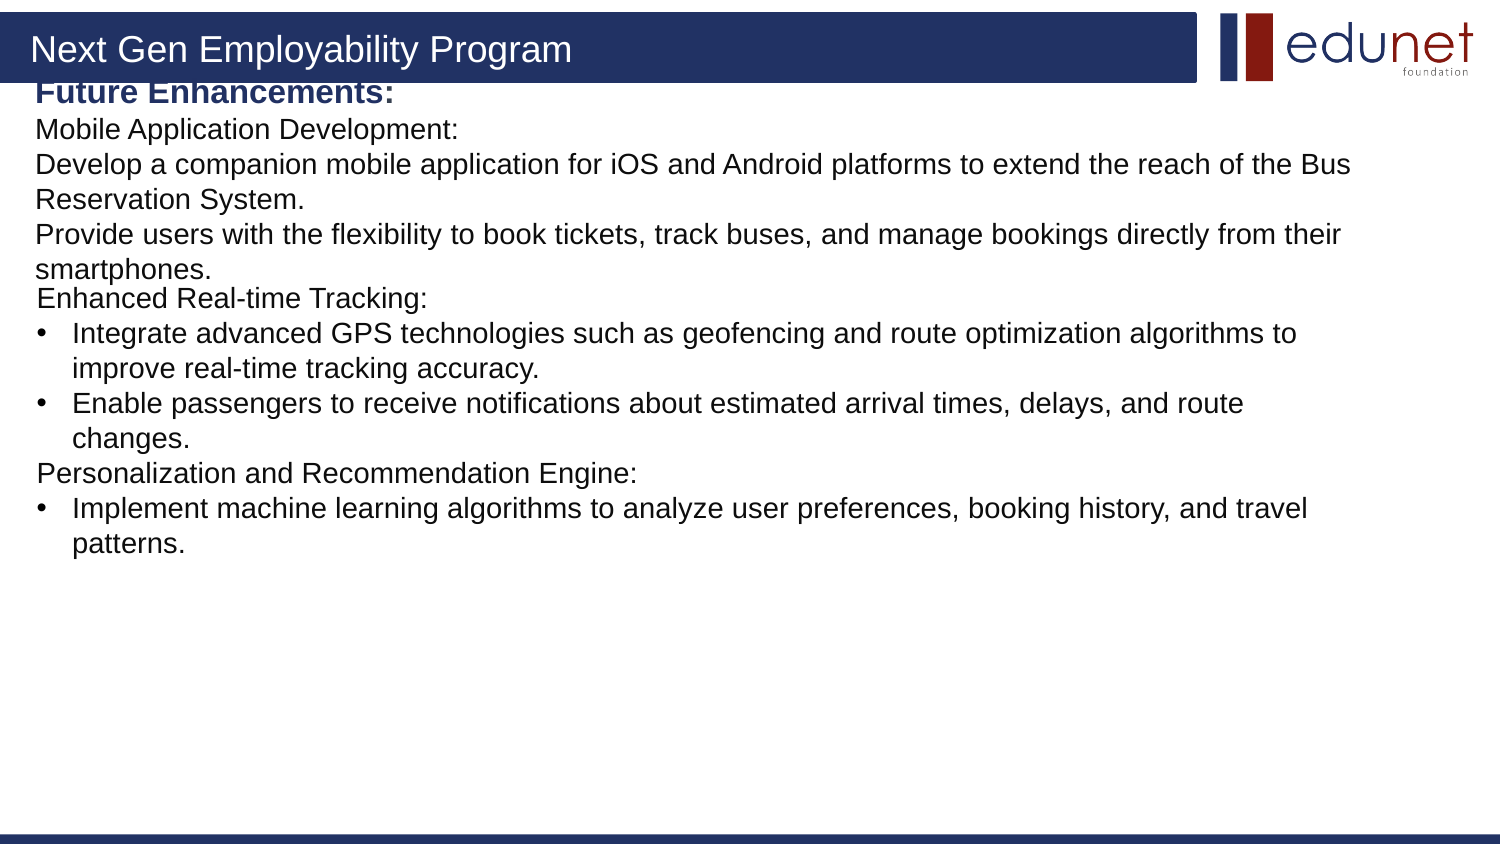

# Future Enhancements: Mobile Application Development: Develop a companion mobile application for iOS and Android platforms to extend the reach of the Bus Reservation System. Provide users with the flexibility to book tickets, track buses, and manage bookings directly from their smartphones.
Enhanced Real-time Tracking:
Integrate advanced GPS technologies such as geofencing and route optimization algorithms to improve real-time tracking accuracy.
Enable passengers to receive notifications about estimated arrival times, delays, and route changes.
Personalization and Recommendation Engine:
Implement machine learning algorithms to analyze user preferences, booking history, and travel patterns.